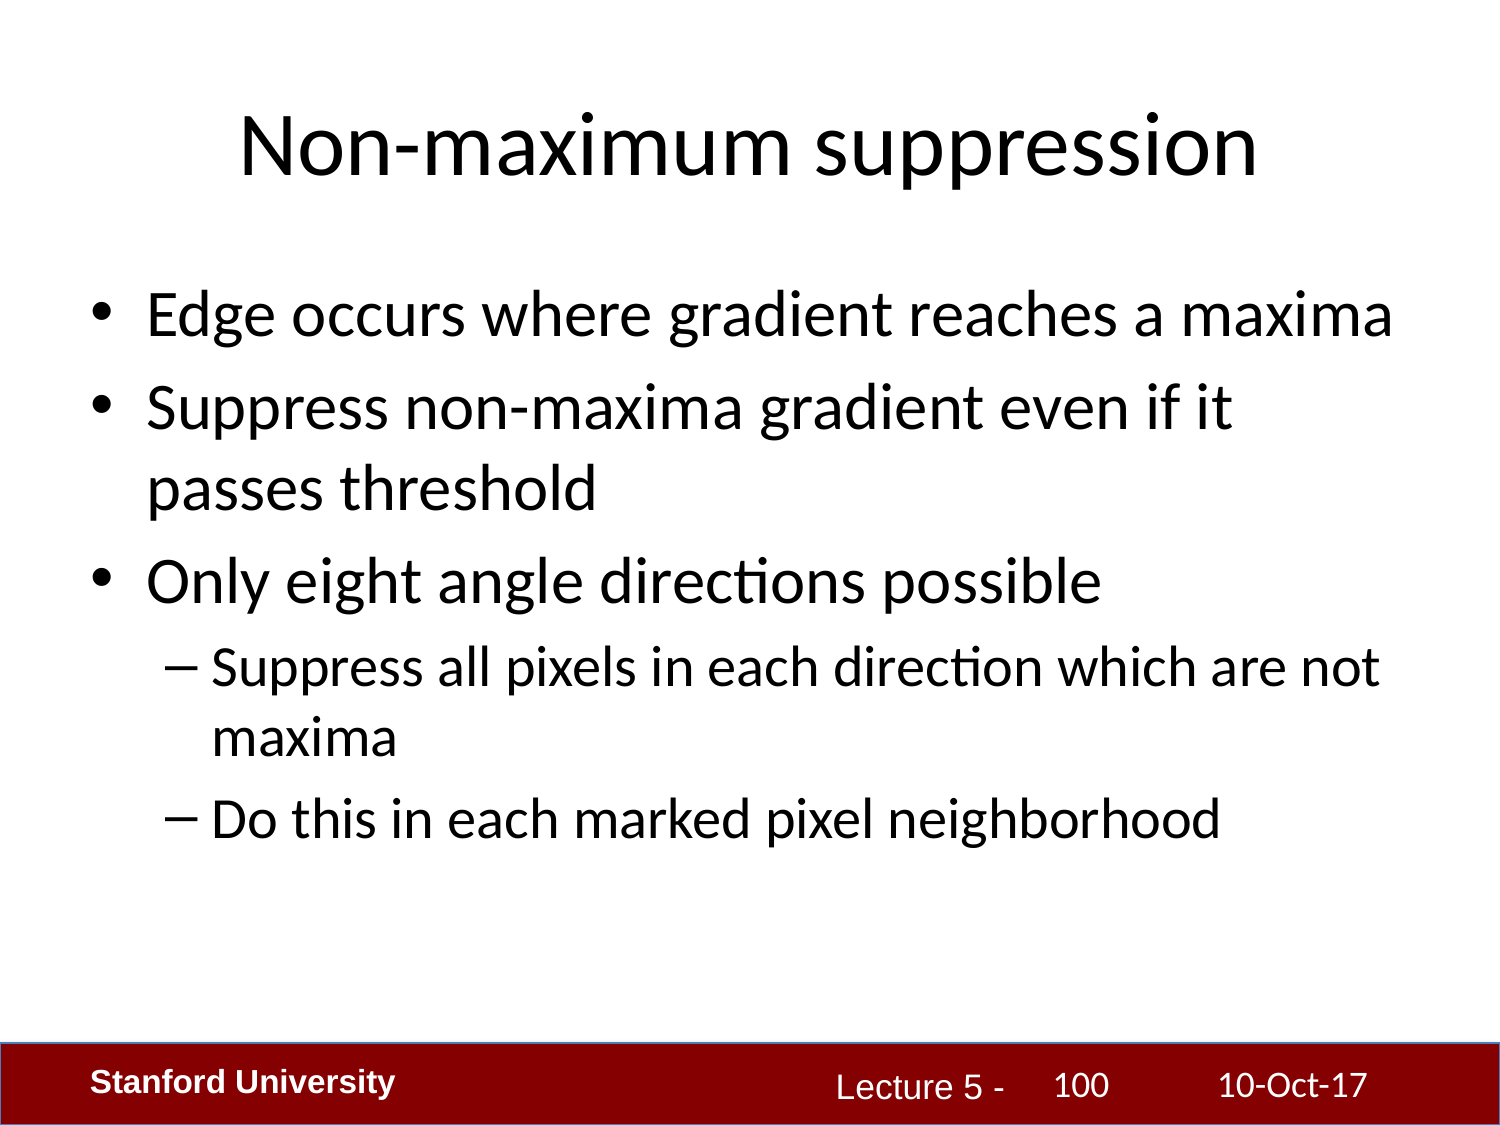

# Non-maximum suppression
Edge occurs where gradient reaches a maxima
Suppress non-maxima gradient even if it passes threshold
Only eight angle directions possible
Suppress all pixels in each direction which are not maxima
Do this in each marked pixel neighborhood
100
10-Oct-17